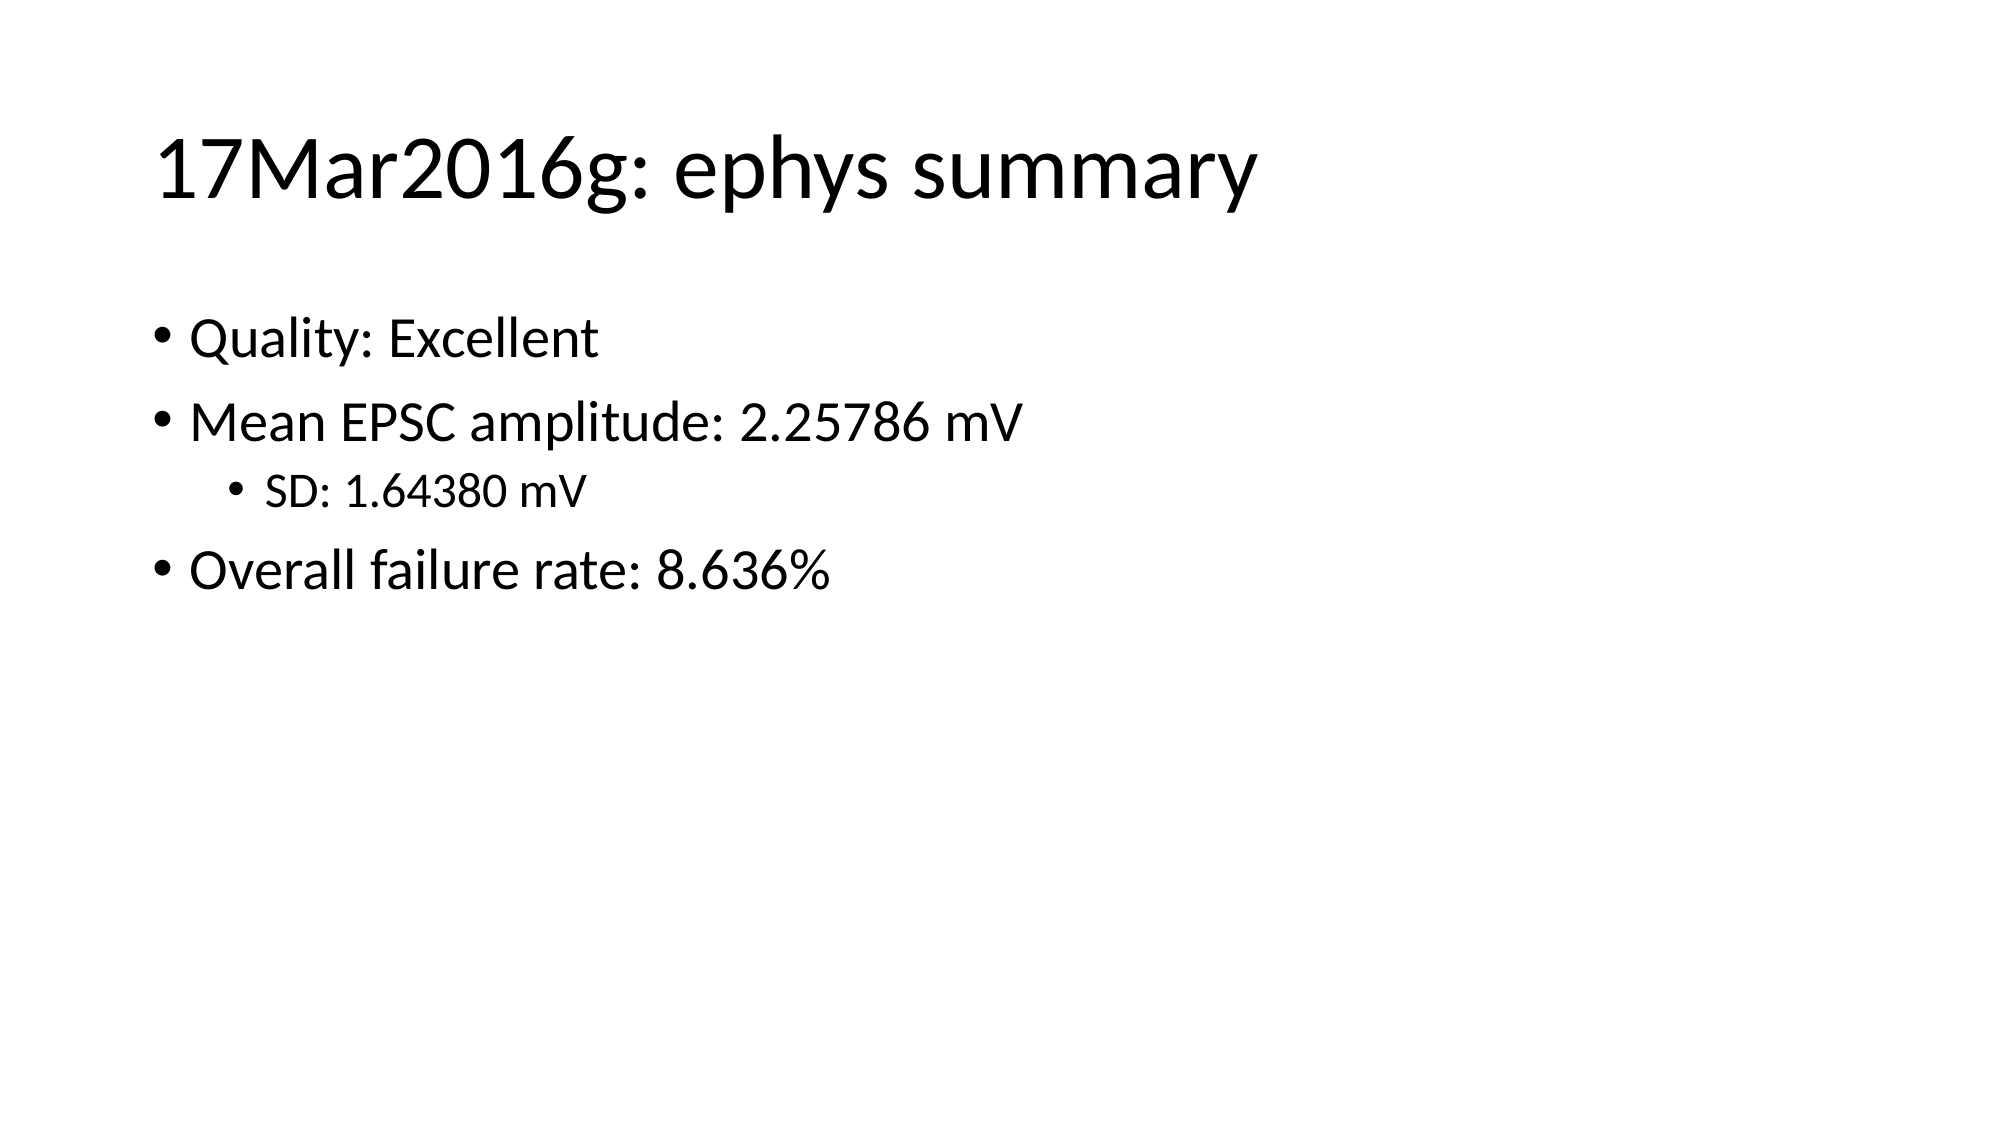

# 17Mar2016g: ephys summary
Quality: Excellent
Mean EPSC amplitude: 2.25786 mV
SD: 1.64380 mV
Overall failure rate: 8.636%